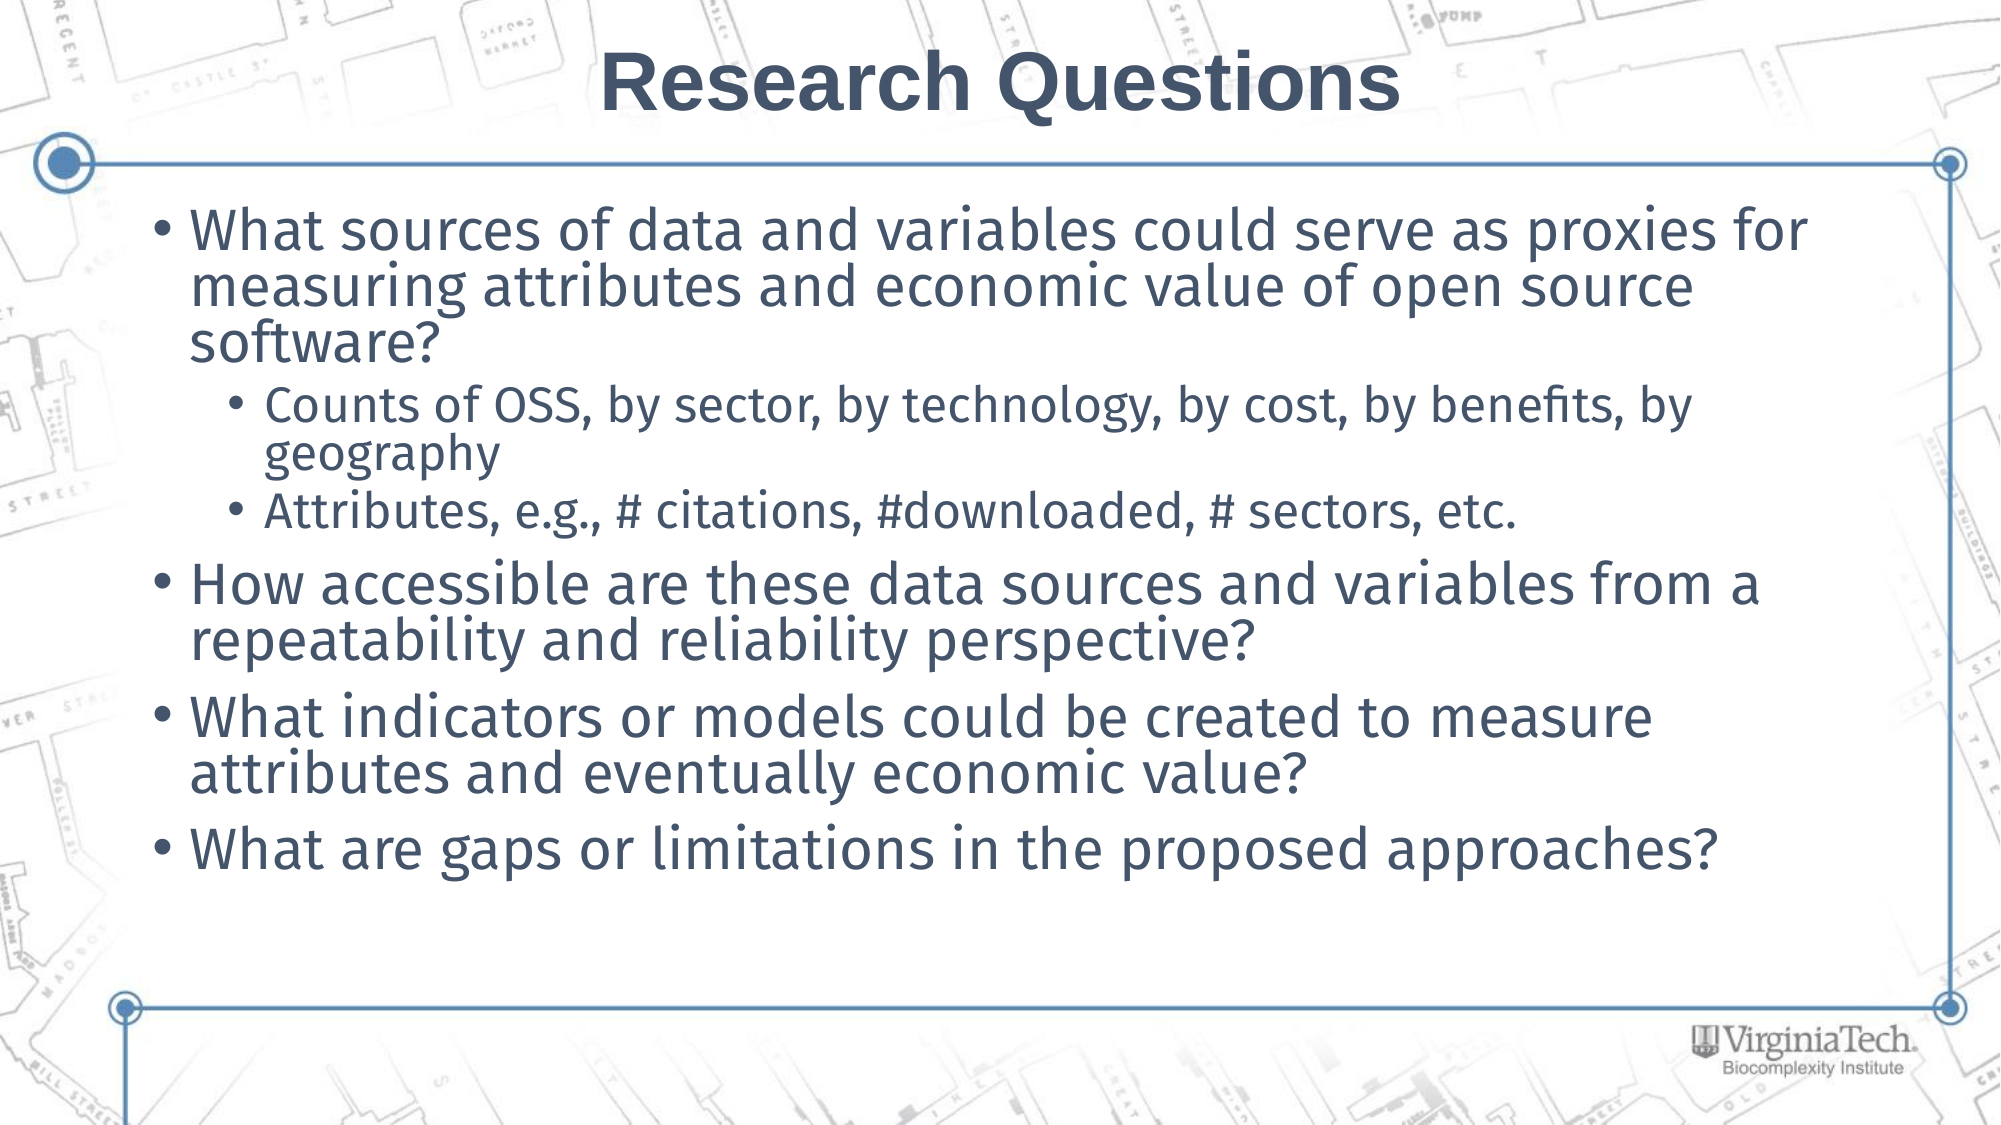

# Research Questions
What sources of data and variables could serve as proxies for measuring attributes and economic value of open source software?
Counts of OSS, by sector, by technology, by cost, by benefits, by geography
Attributes, e.g., # citations, #downloaded, # sectors, etc.
How accessible are these data sources and variables from a repeatability and reliability perspective?
What indicators or models could be created to measure attributes and eventually economic value?
What are gaps or limitations in the proposed approaches?